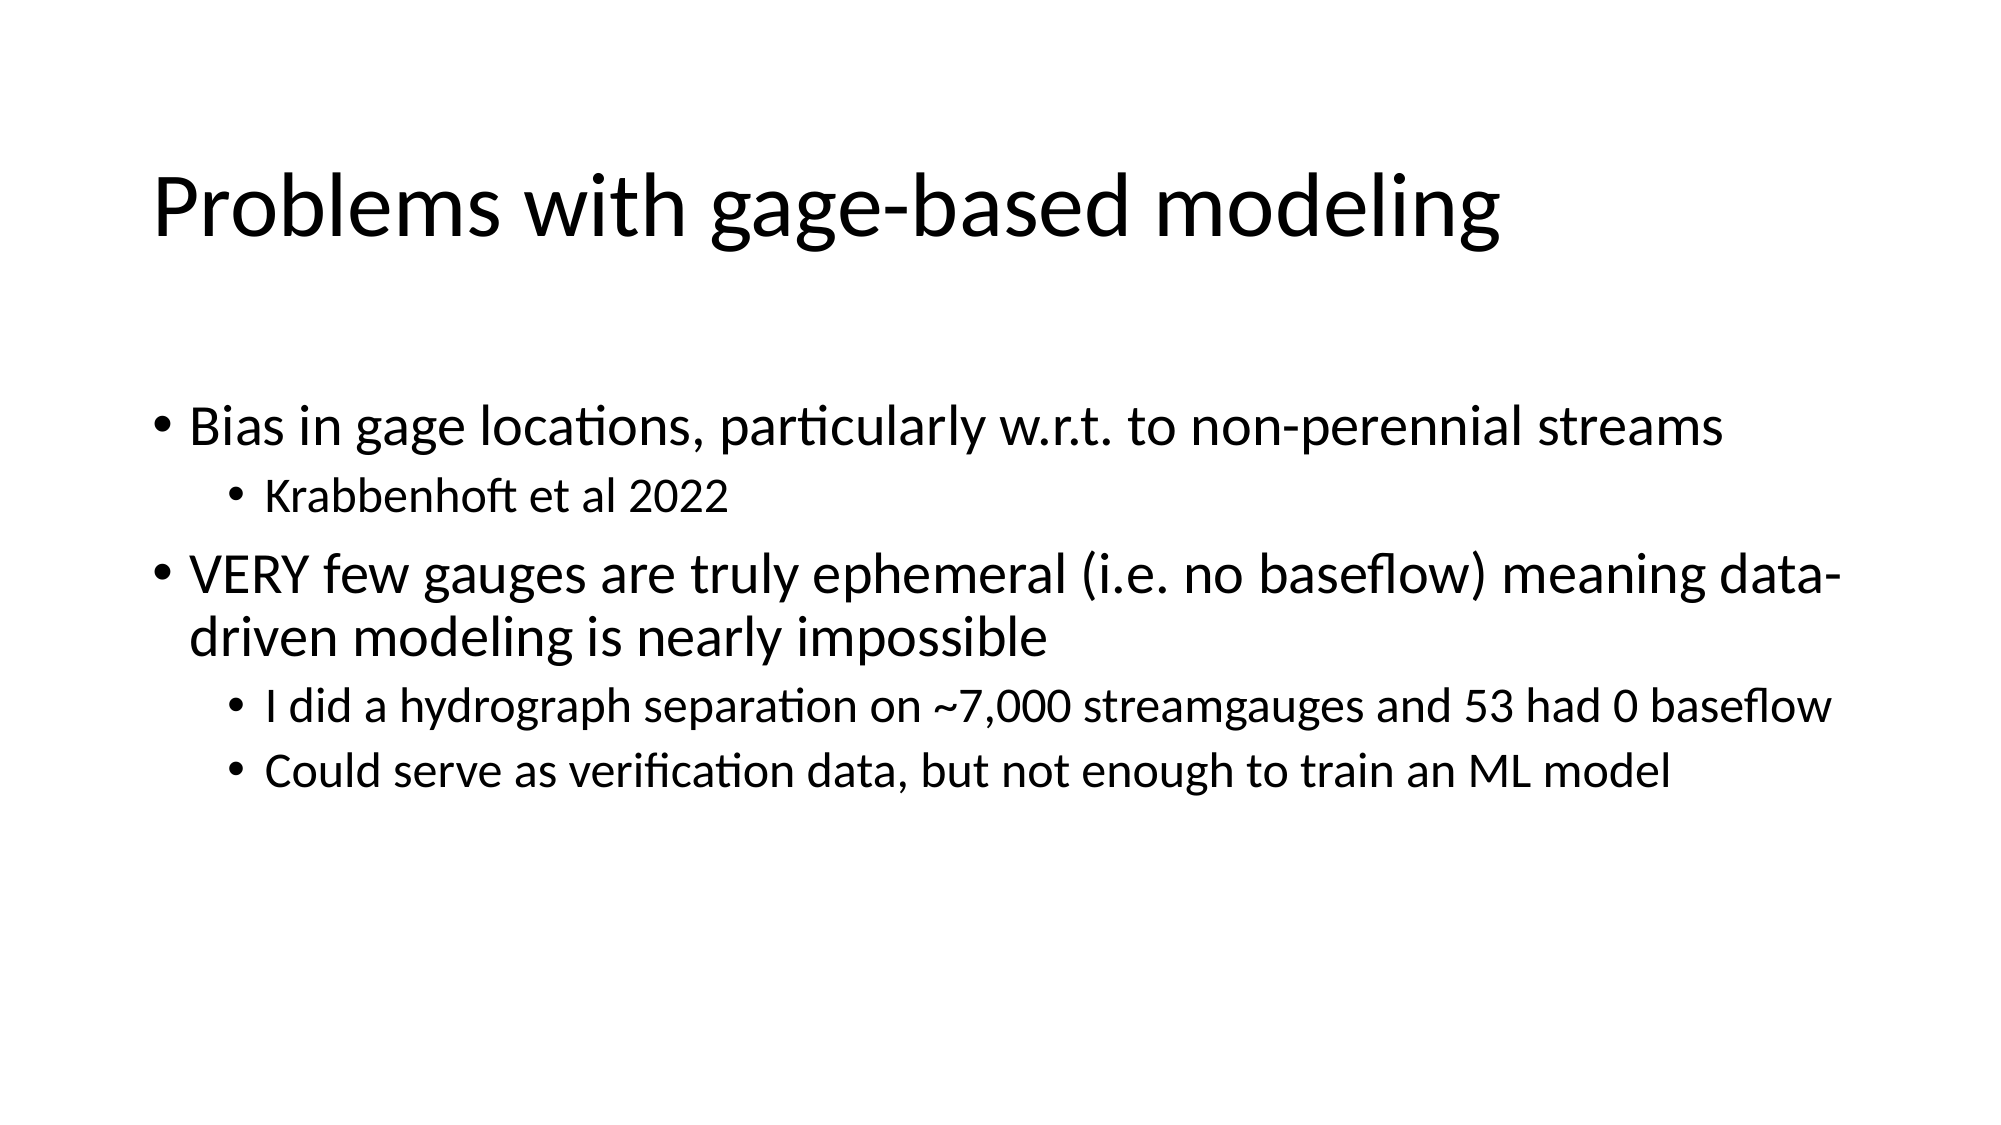

# Problems with gage-based modeling
Bias in gage locations, particularly w.r.t. to non-perennial streams
Krabbenhoft et al 2022
VERY few gauges are truly ephemeral (i.e. no baseflow) meaning data-driven modeling is nearly impossible
I did a hydrograph separation on ~7,000 streamgauges and 53 had 0 baseflow
Could serve as verification data, but not enough to train an ML model